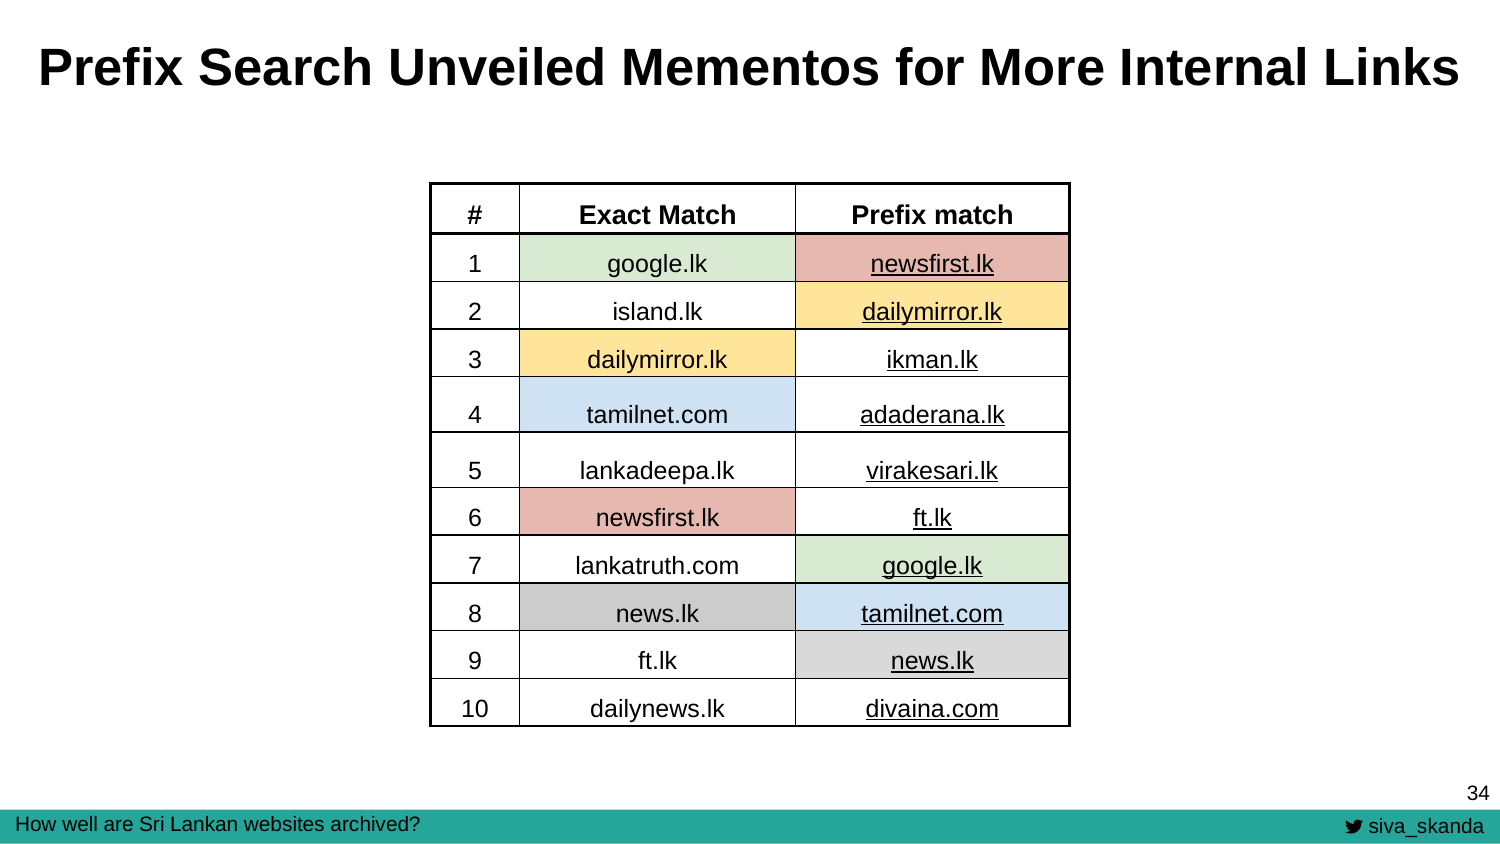

# Prefix Search Unveiled Mementos for More Internal Links
| # | Exact Match | Prefix match |
| --- | --- | --- |
| 1 | google.lk | newsfirst.lk |
| 2 | island.lk | dailymirror.lk |
| 3 | dailymirror.lk | ikman.lk |
| 4 | tamilnet.com | adaderana.lk |
| 5 | lankadeepa.lk | virakesari.lk |
| 6 | newsfirst.lk | ft.lk |
| 7 | lankatruth.com | google.lk |
| 8 | news.lk | tamilnet.com |
| 9 | ft.lk | news.lk |
| 10 | dailynews.lk | divaina.com |
34